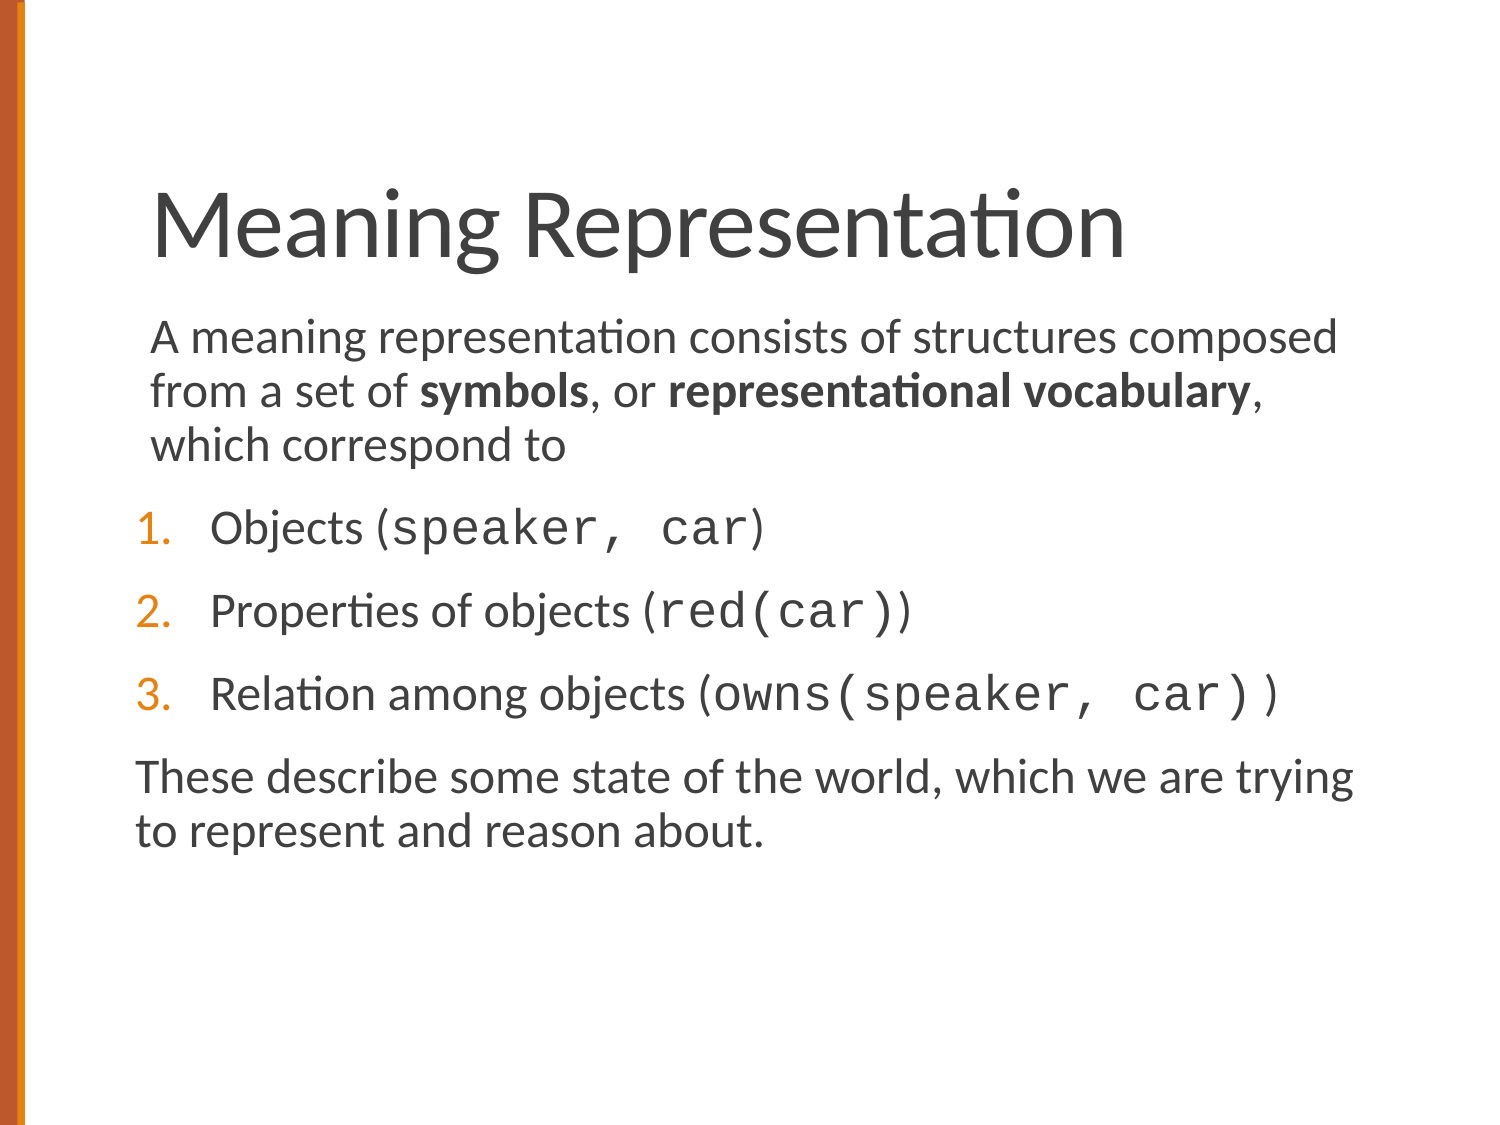

# Meaning Representation
A meaning representation consists of structures composed from a set of symbols, or representational vocabulary, which correspond to
Objects (speaker, car)
Properties of objects (red(car))
Relation among objects (owns(speaker, car) )
These describe some state of the world, which we are trying to represent and reason about.